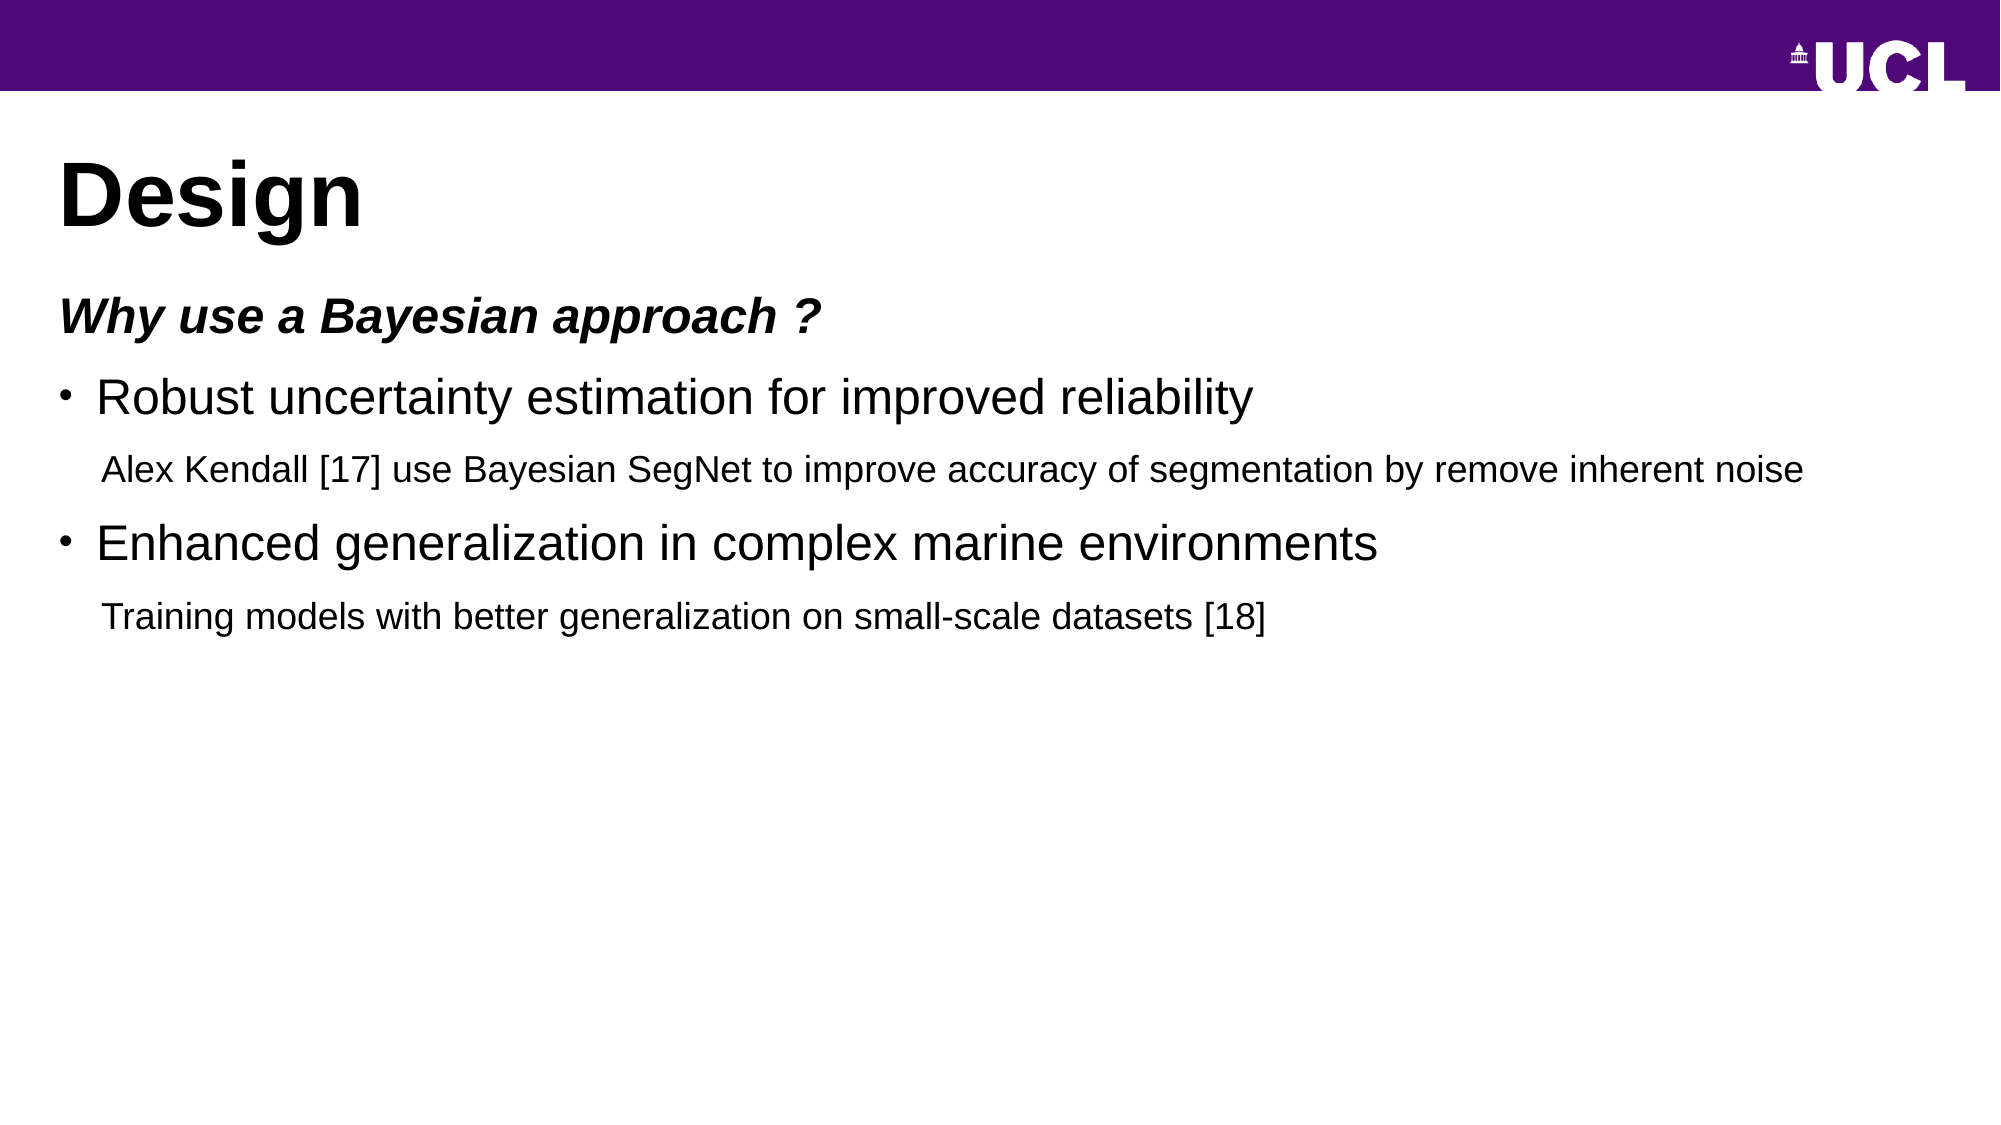

# Design
Why use a Bayesian approach ?
Robust uncertainty estimation for improved reliability
    Alex Kendall [17] use Bayesian SegNet to improve accuracy of segmentation by remove inherent noise
Enhanced generalization in complex marine environments
    Training models with better generalization on small-scale datasets [18]